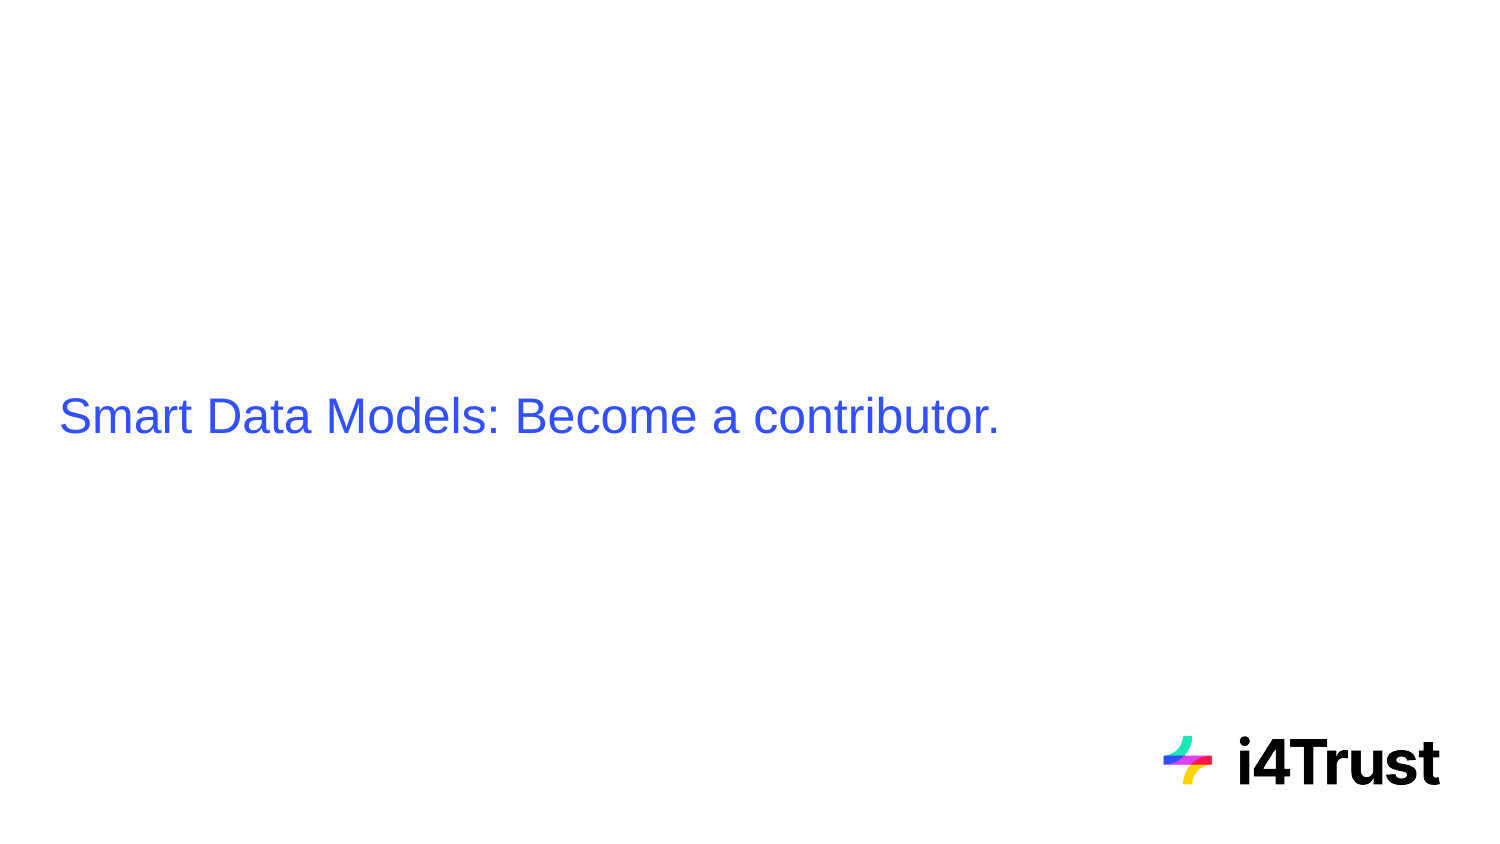

# Smart Data Models: Become a contributor.